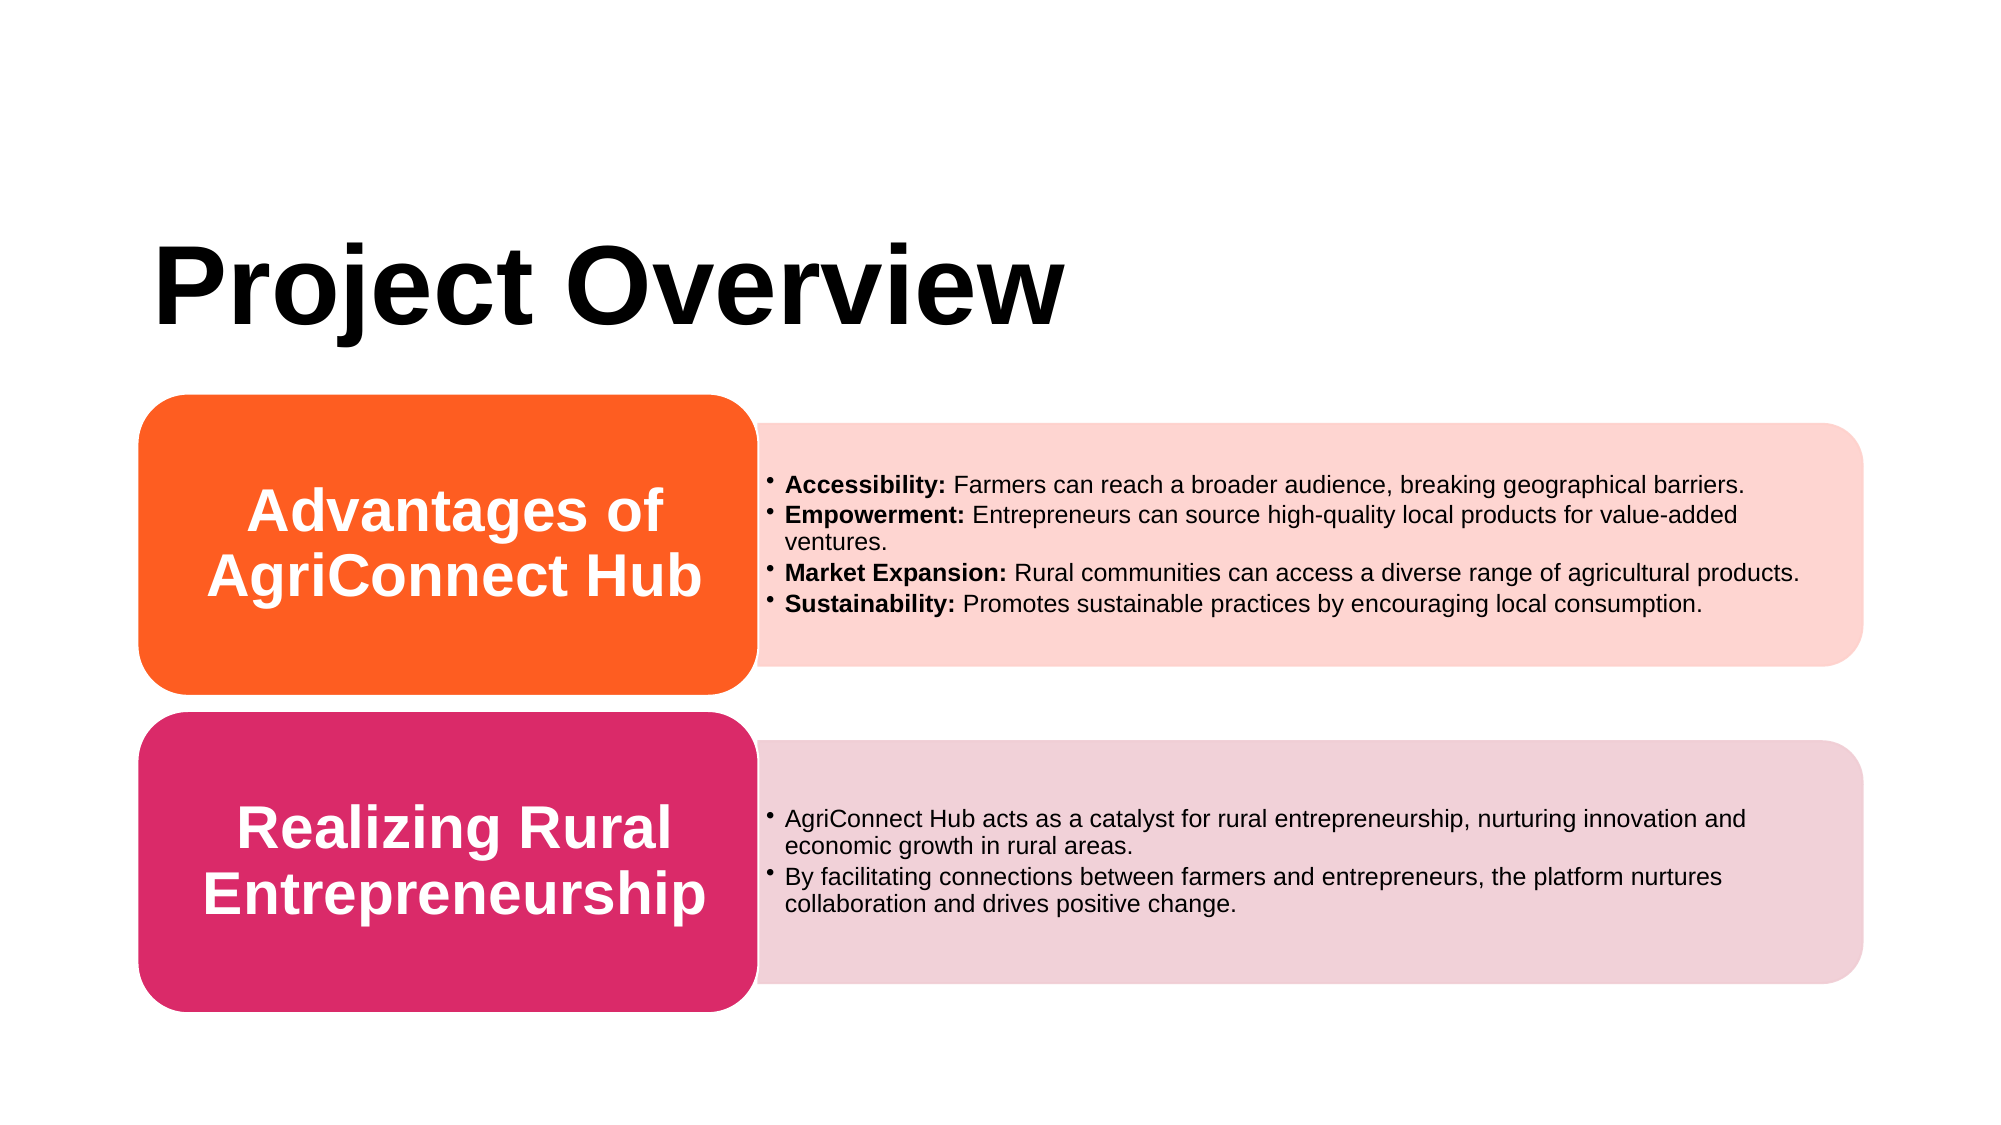

# Project Overview
Accessibility: Farmers can reach a broader audience, breaking geographical barriers.
Empowerment: Entrepreneurs can source high-quality local products for value-added ventures.
Market Expansion: Rural communities can access a diverse range of agricultural products.
Sustainability: Promotes sustainable practices by encouraging local consumption.
Advantages of AgriConnect Hub
AgriConnect Hub acts as a catalyst for rural entrepreneurship, nurturing innovation and economic growth in rural areas.
By facilitating connections between farmers and entrepreneurs, the platform nurtures collaboration and drives positive change.
Realizing Rural Entrepreneurship